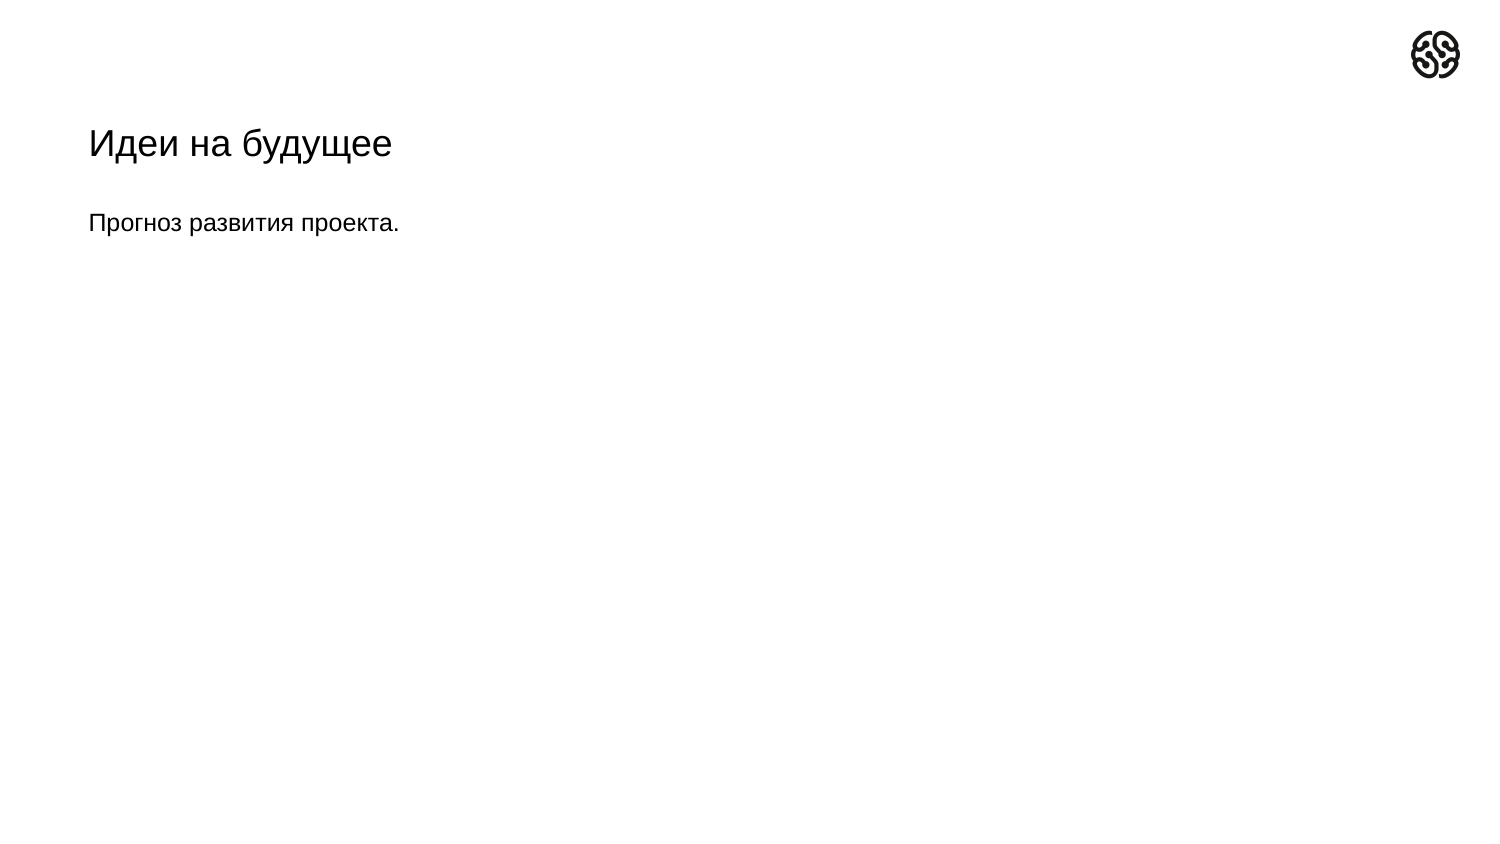

# Идеи на будущее
Прогноз развития проекта.